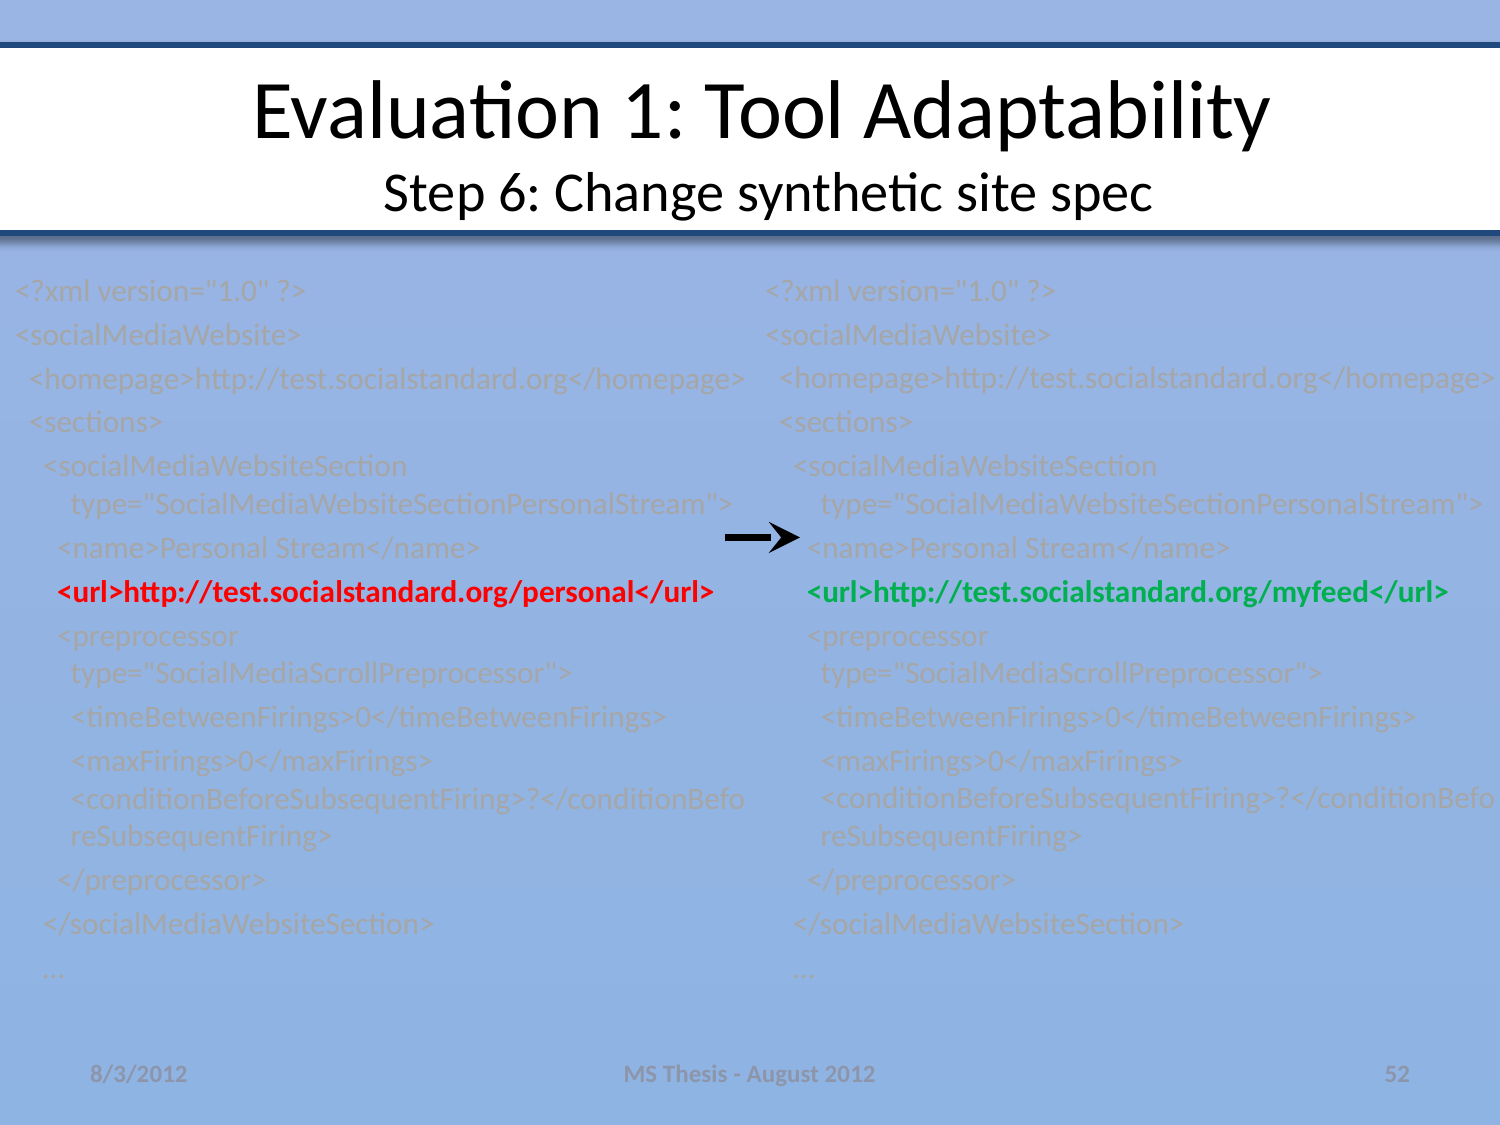

Evaluation 1: Tool Adaptability
 Step 6: Change synthetic site spec
<?xml version="1.0" ?>
<socialMediaWebsite>
  <homepage>http://test.socialstandard.org</homepage>
  <sections>
    <socialMediaWebsiteSection type="SocialMediaWebsiteSectionPersonalStream">
      <name>Personal Stream</name>
      <url>http://test.socialstandard.org/personal</url>
      <preprocessor type="SocialMediaScrollPreprocessor">
        <timeBetweenFirings>0</timeBetweenFirings>
        <maxFirings>0</maxFirings>   <conditionBeforeSubsequentFiring>?</conditionBeforeSubsequentFiring>
      </preprocessor>
    </socialMediaWebsiteSection>
    …
<?xml version="1.0" ?>
<socialMediaWebsite>
  <homepage>http://test.socialstandard.org</homepage>
  <sections>
    <socialMediaWebsiteSection type="SocialMediaWebsiteSectionPersonalStream">
      <name>Personal Stream</name>
      <url>http://test.socialstandard.org/myfeed</url>
      <preprocessor type="SocialMediaScrollPreprocessor">
        <timeBetweenFirings>0</timeBetweenFirings>
        <maxFirings>0</maxFirings>   <conditionBeforeSubsequentFiring>?</conditionBeforeSubsequentFiring>
      </preprocessor>
    </socialMediaWebsiteSection>
    …
8/3/2012
MS Thesis - August 2012
52